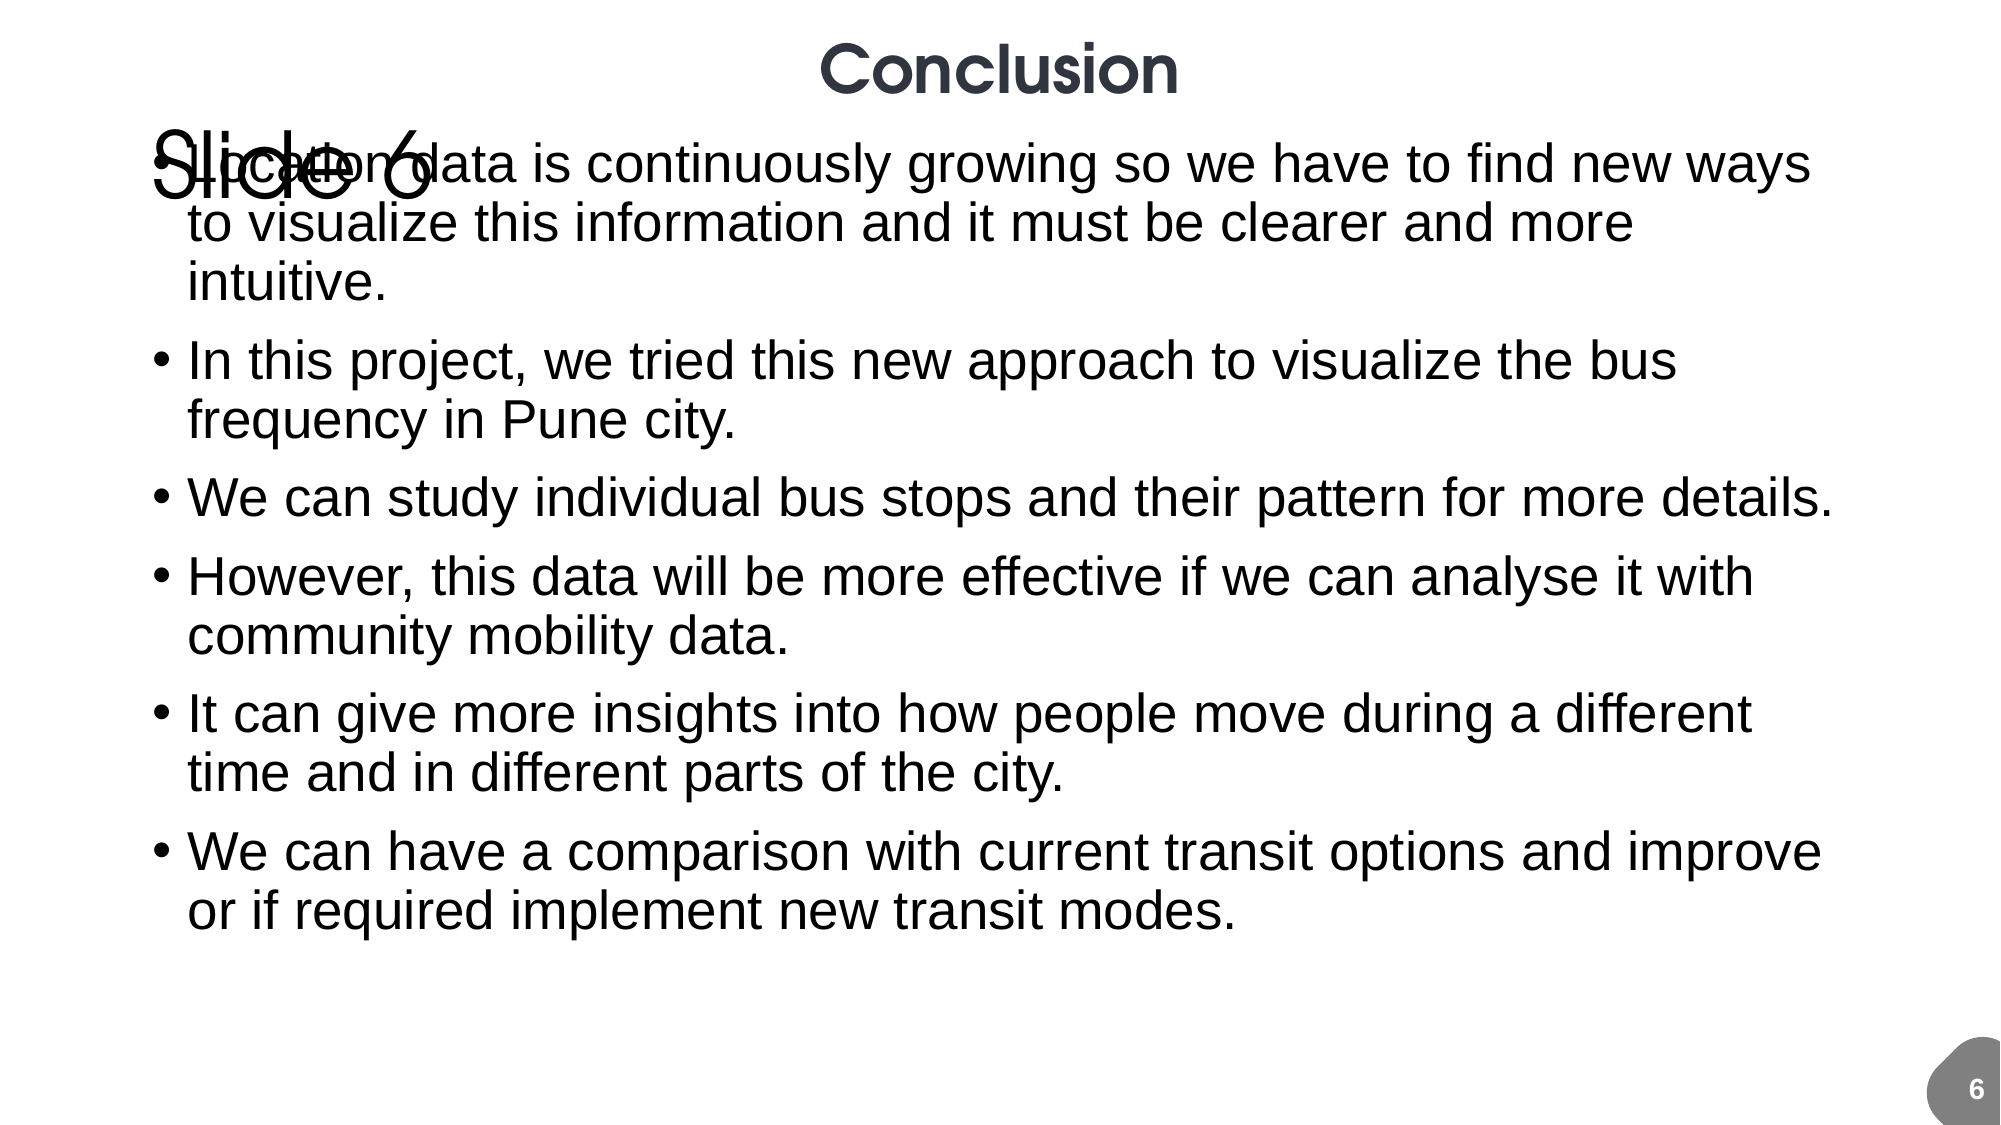

Conclusion
# Slide 6
Location data is continuously growing so we have to find new ways to visualize this information and it must be clearer and more intuitive.
In this project, we tried this new approach to visualize the bus frequency in Pune city.
We can study individual bus stops and their pattern for more details.
However, this data will be more effective if we can analyse it with community mobility data.
It can give more insights into how people move during a different time and in different parts of the city.
We can have a comparison with current transit options and improve or if required implement new transit modes.

6